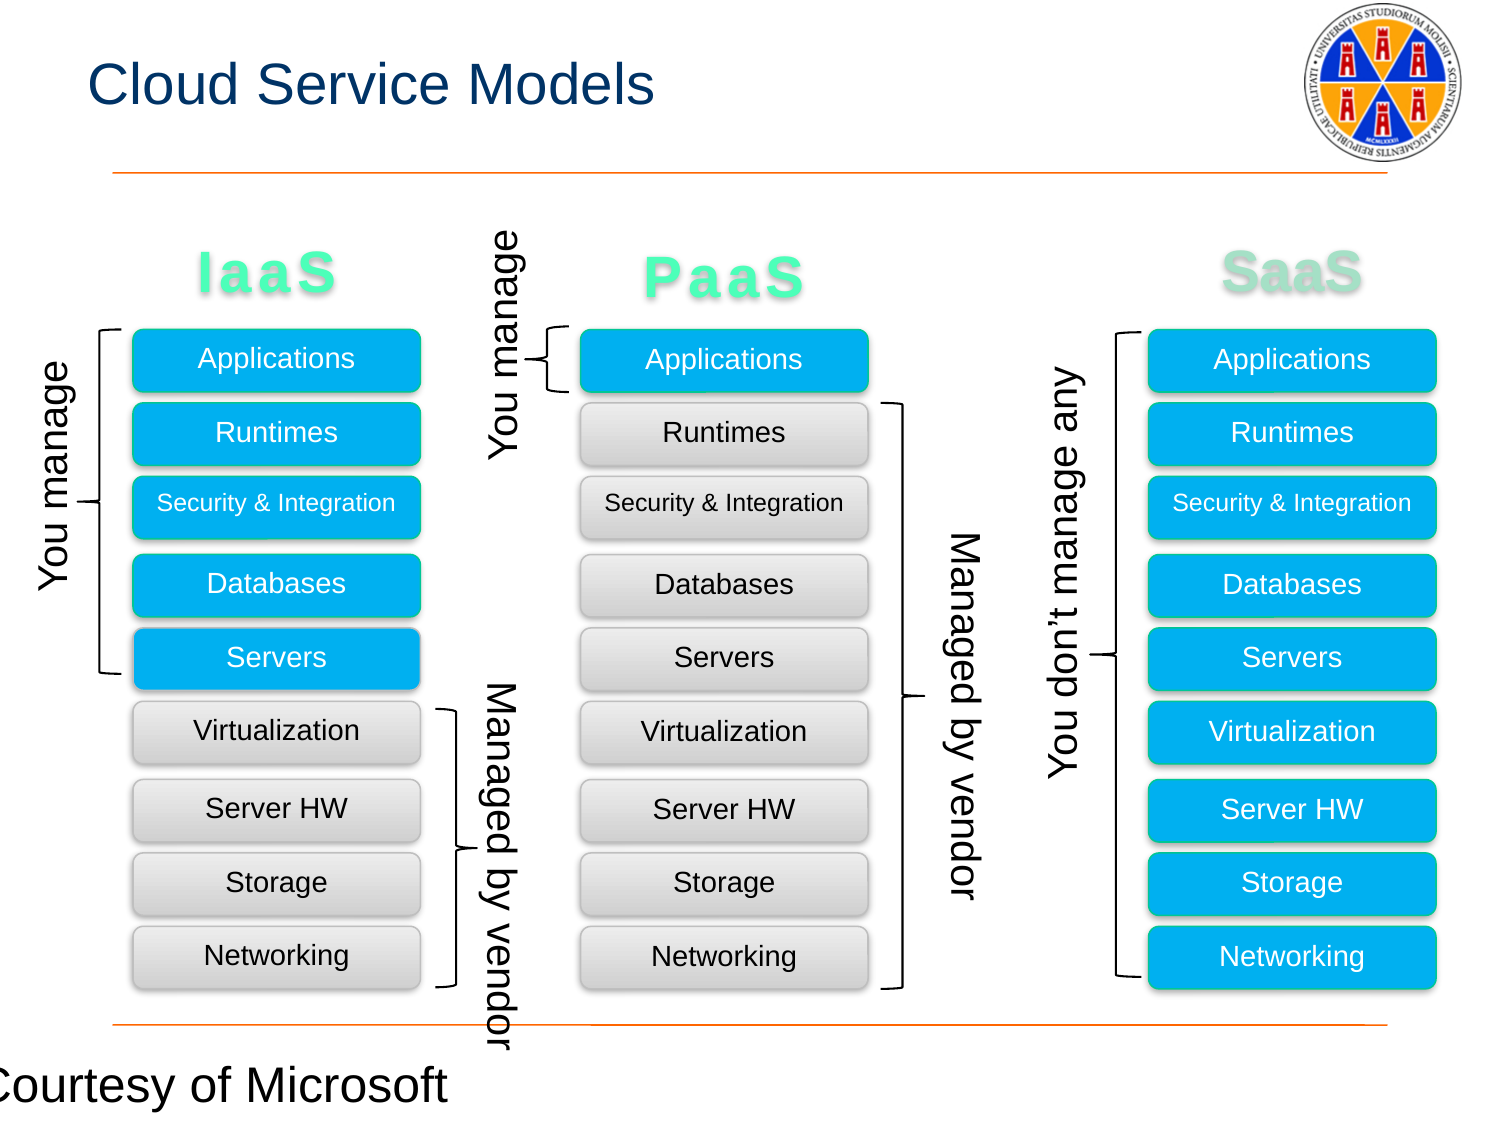

# Cloud Service Models
IaaS

Applications
You manage
Runtimes
Security & Integration

Databases
Servers
Managed by vendor
Virtualization

Server HW
Storage
Networking
SaaS
PaaS

You manage

Applications

Runtimes
Security & Integration
Databases
Servers
Virtualization
Server HW
Storage
Networking
Applications

You don’t manage any
Runtimes
Security & Integration
Managed by vendor
Databases
Servers
Virtualization
Server HW
Storage
Networking
Courtesy of Microsoft